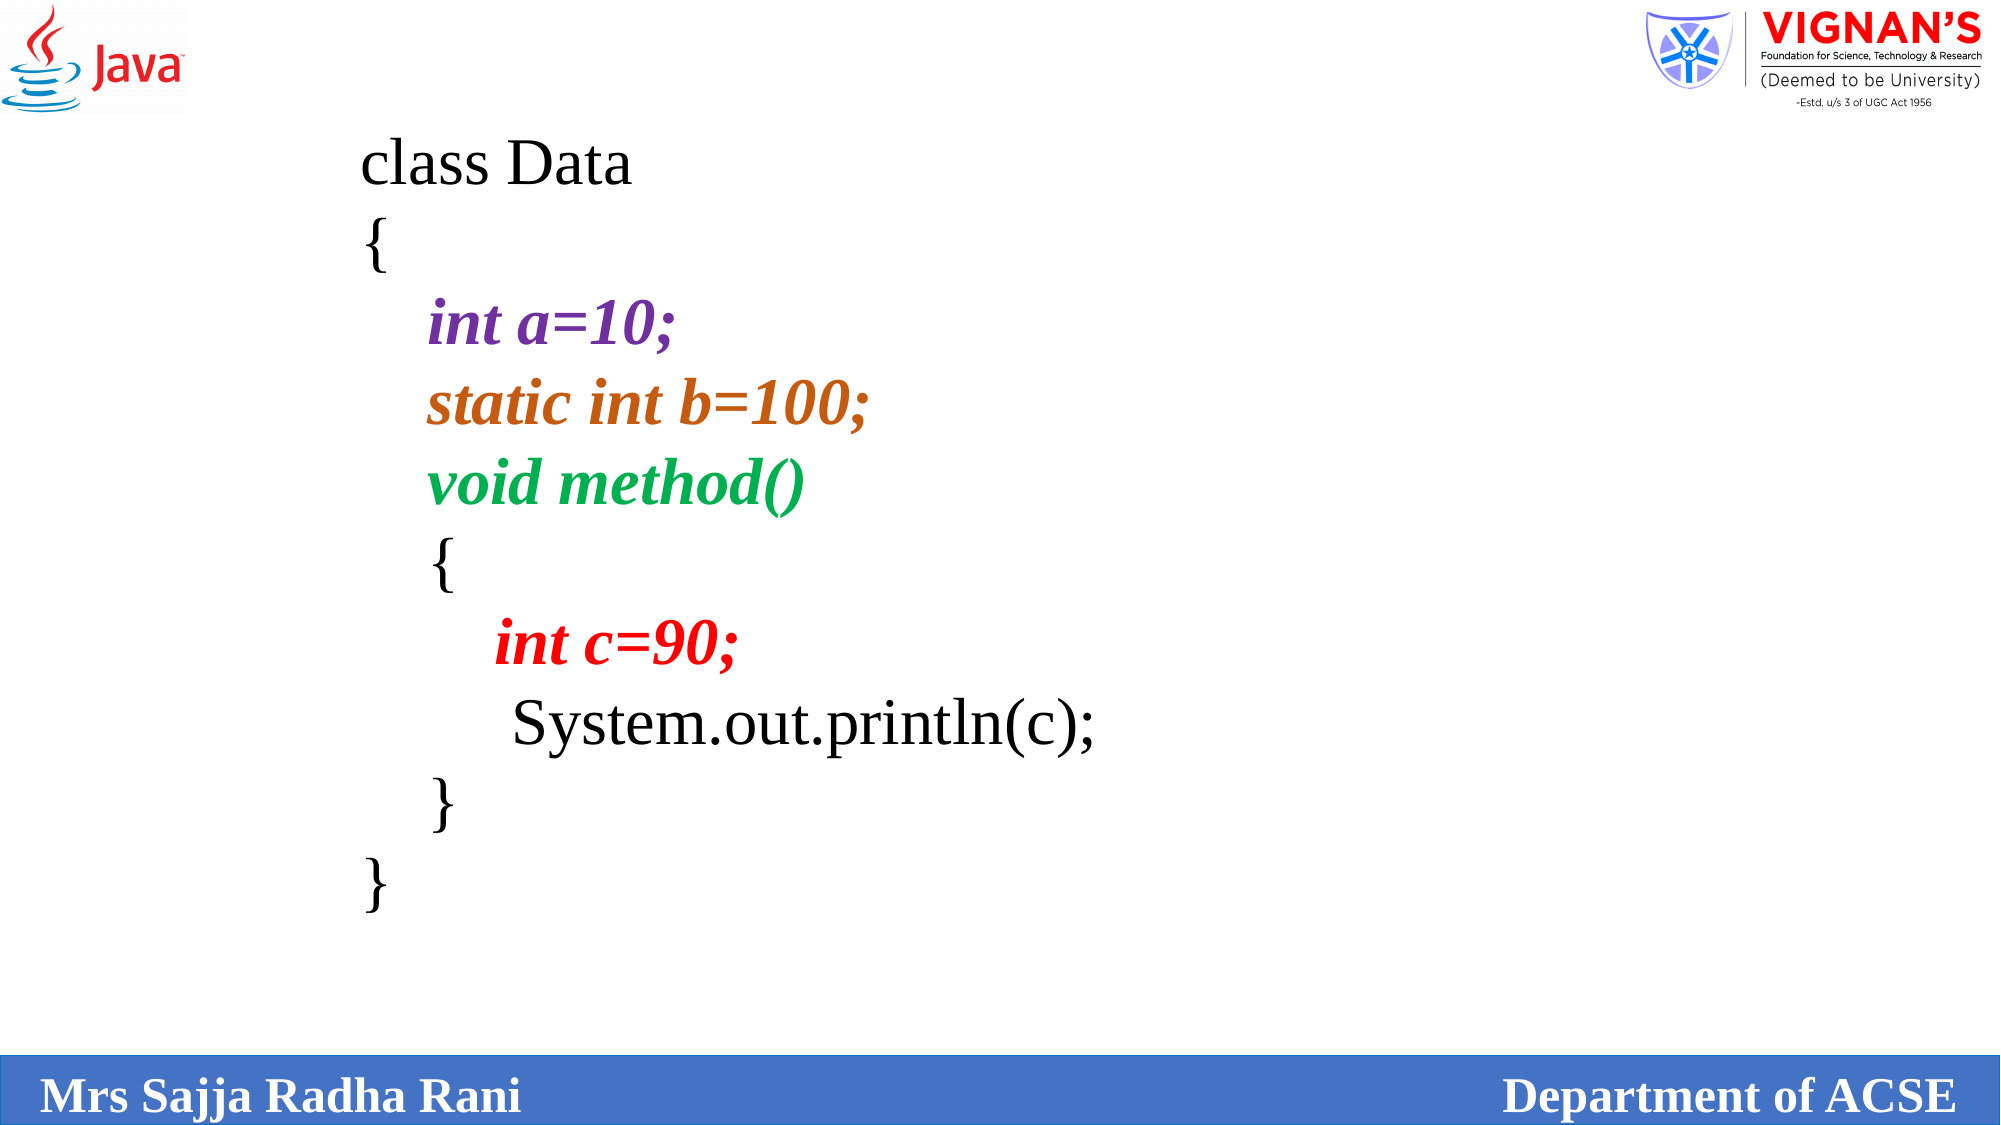

class Data
{
    int a=10;
    static int b=100;
    void method()
    {
        int c=90;
         System.out.println(c);
    }
}